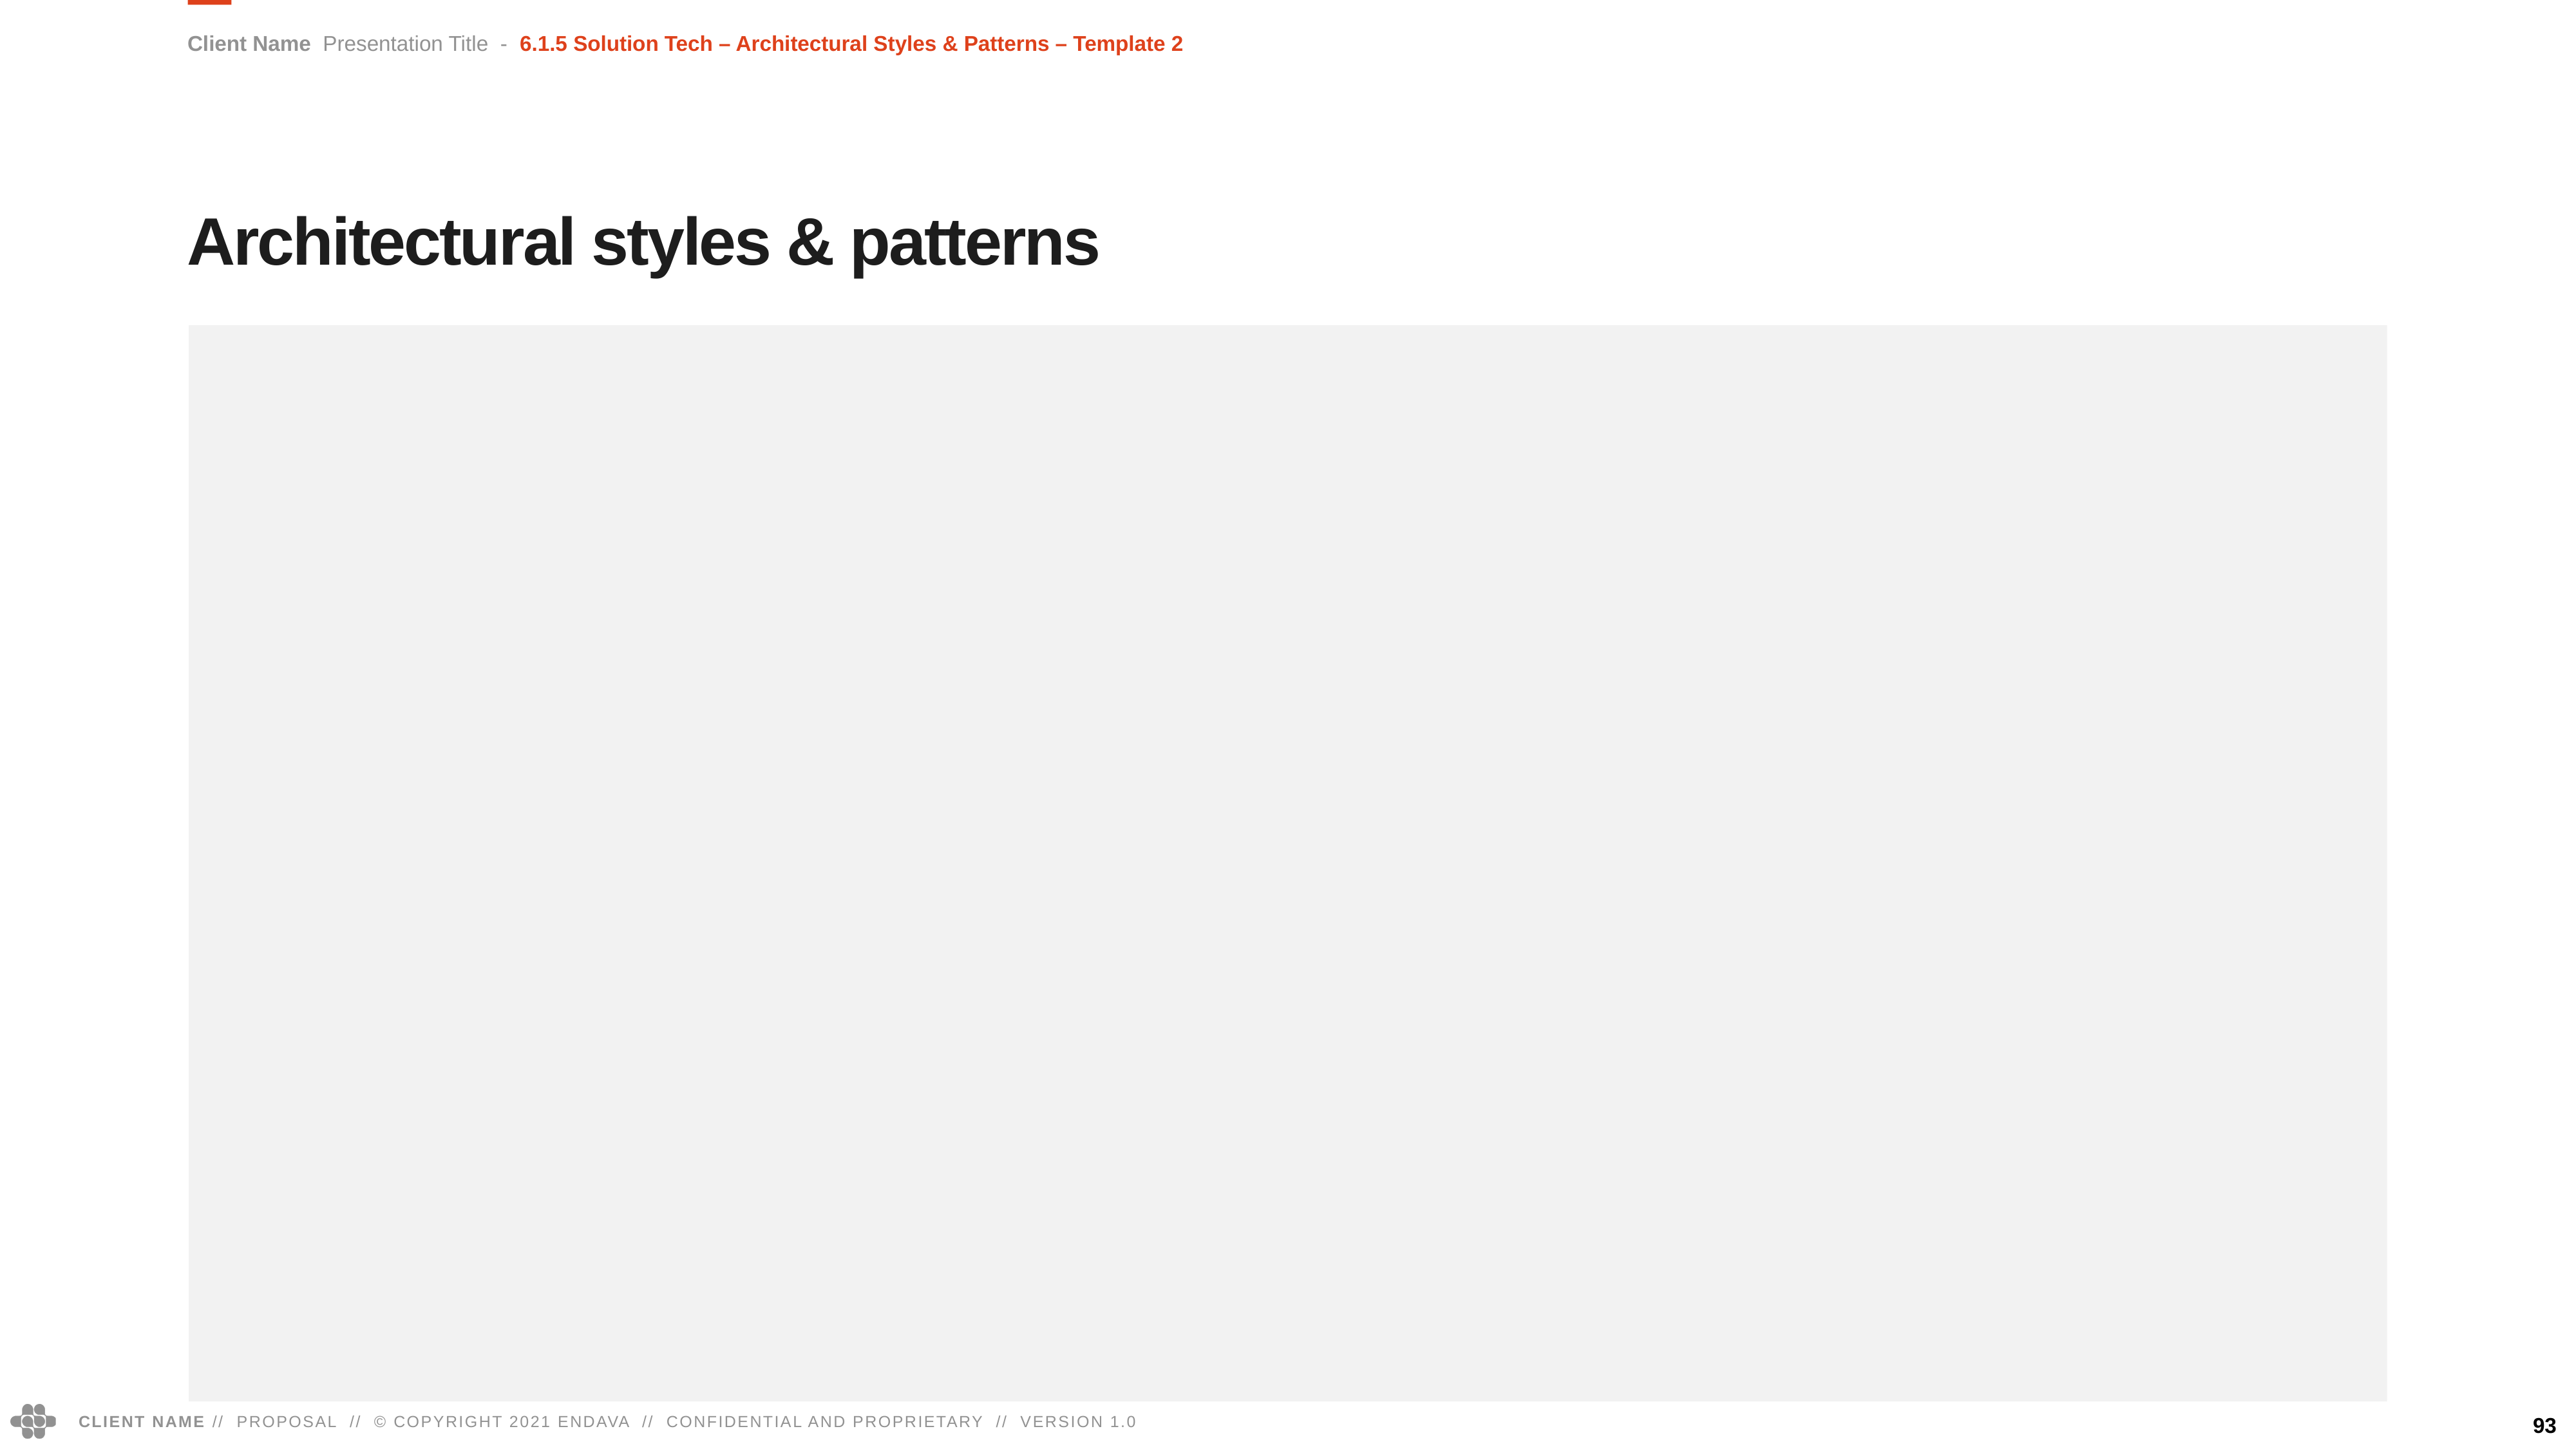

Client Name  Presentation Title  -  6.1.5 Solution Tech – Architectural Styles & Patterns – Template 2
Architectural styles & patterns

93